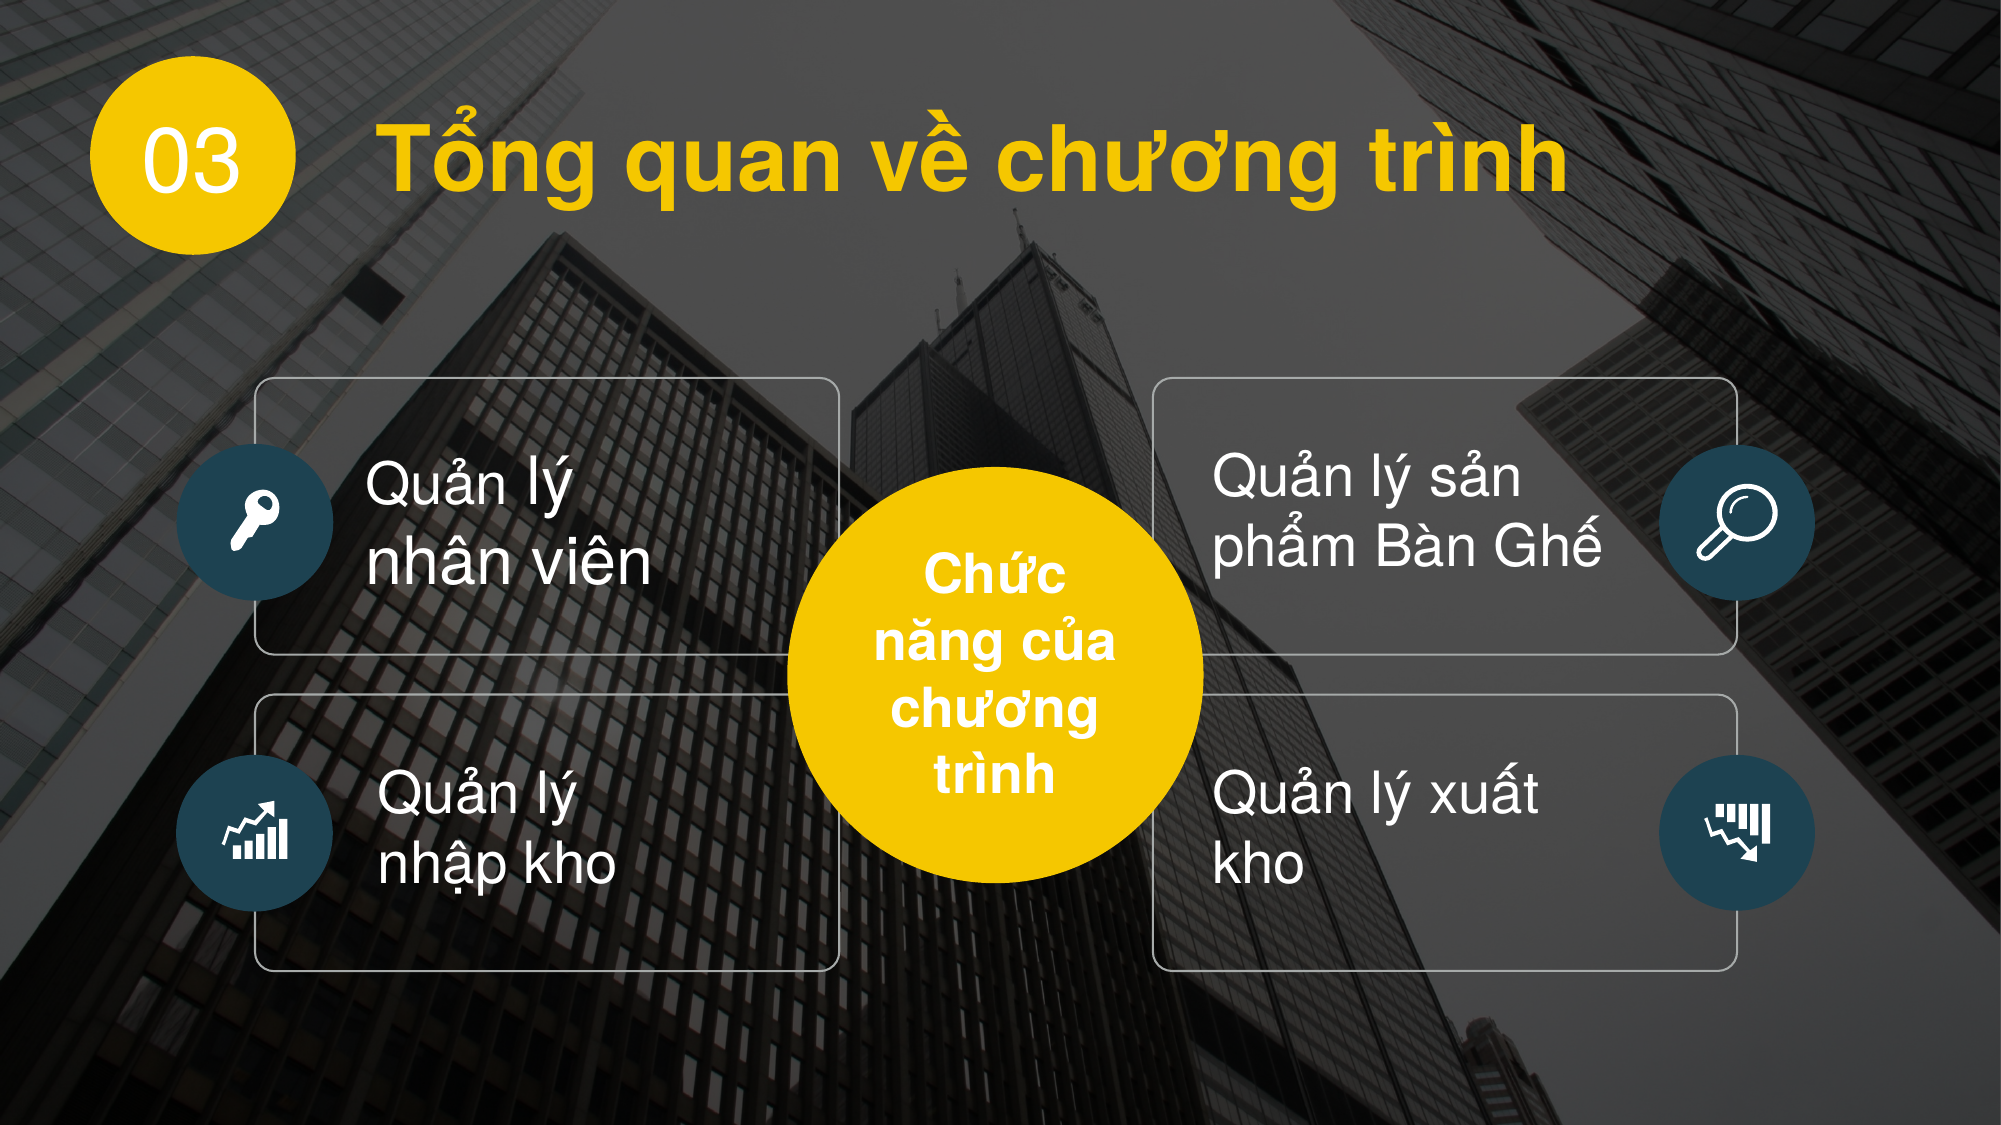

03
Tổng quan về chương trình

Quản lý nhân viên
Quản lý sản phẩm Bàn Ghế

Chức năng của chương trình

Quản lý nhập kho

Quản lý xuất kho